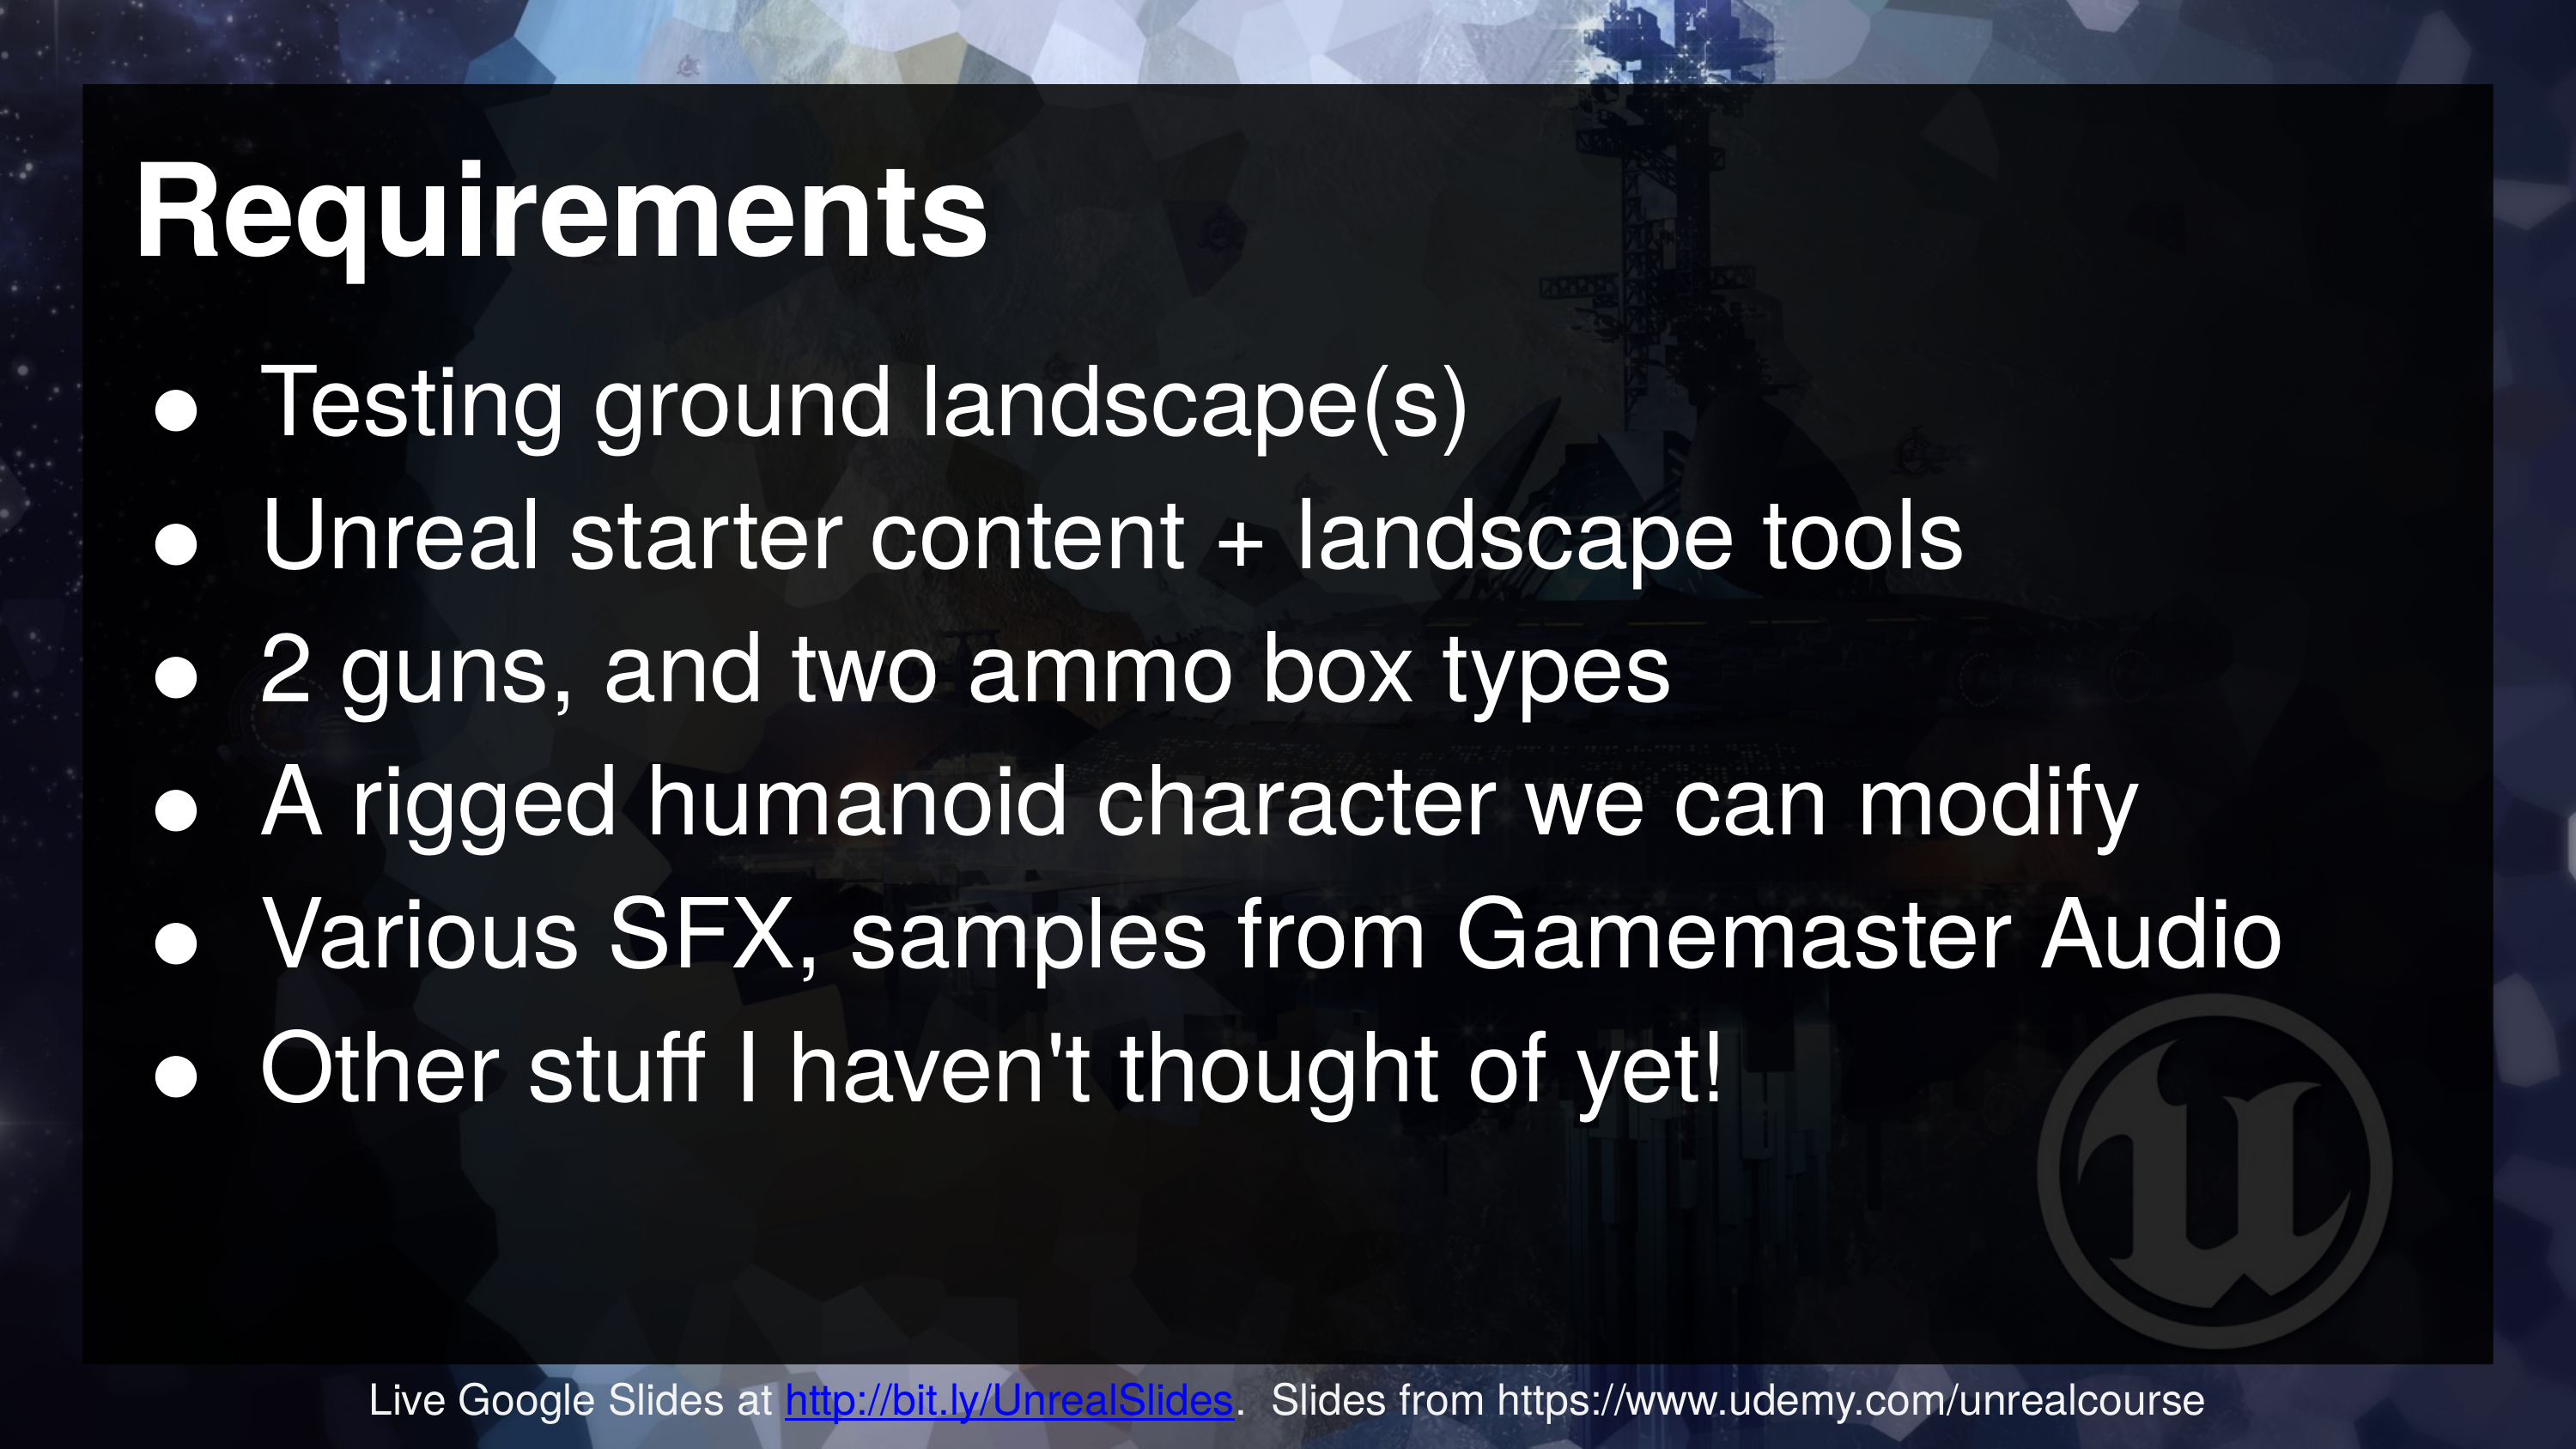

# Requirements
Testing ground landscape(s)
Unreal starter content + landscape tools
2 guns, and two ammo box types
A rigged humanoid character we can modify
Various SFX, samples from Gamemaster Audio
Other stuff I haven't thought of yet!